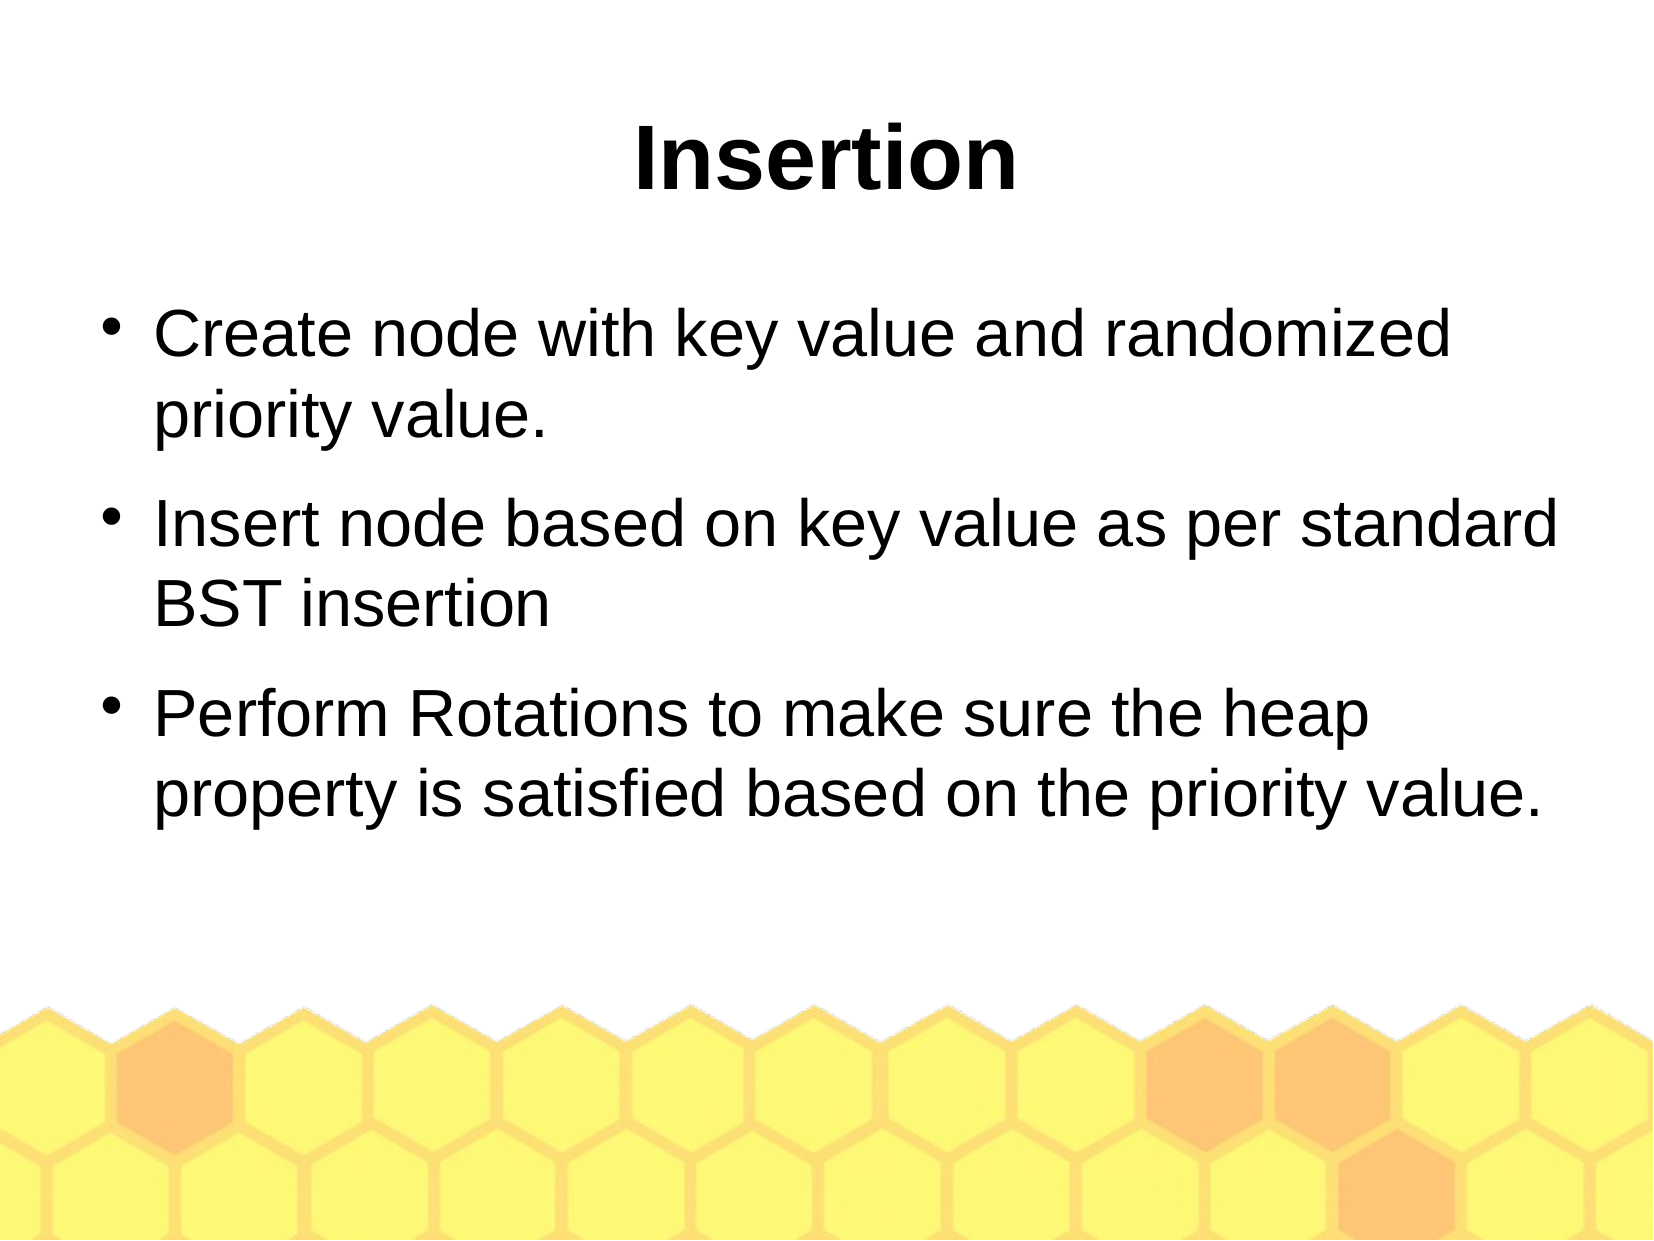

Insertion
Create node with key value and randomized priority value.
Insert node based on key value as per standard BST insertion
Perform Rotations to make sure the heap property is satisfied based on the priority value.